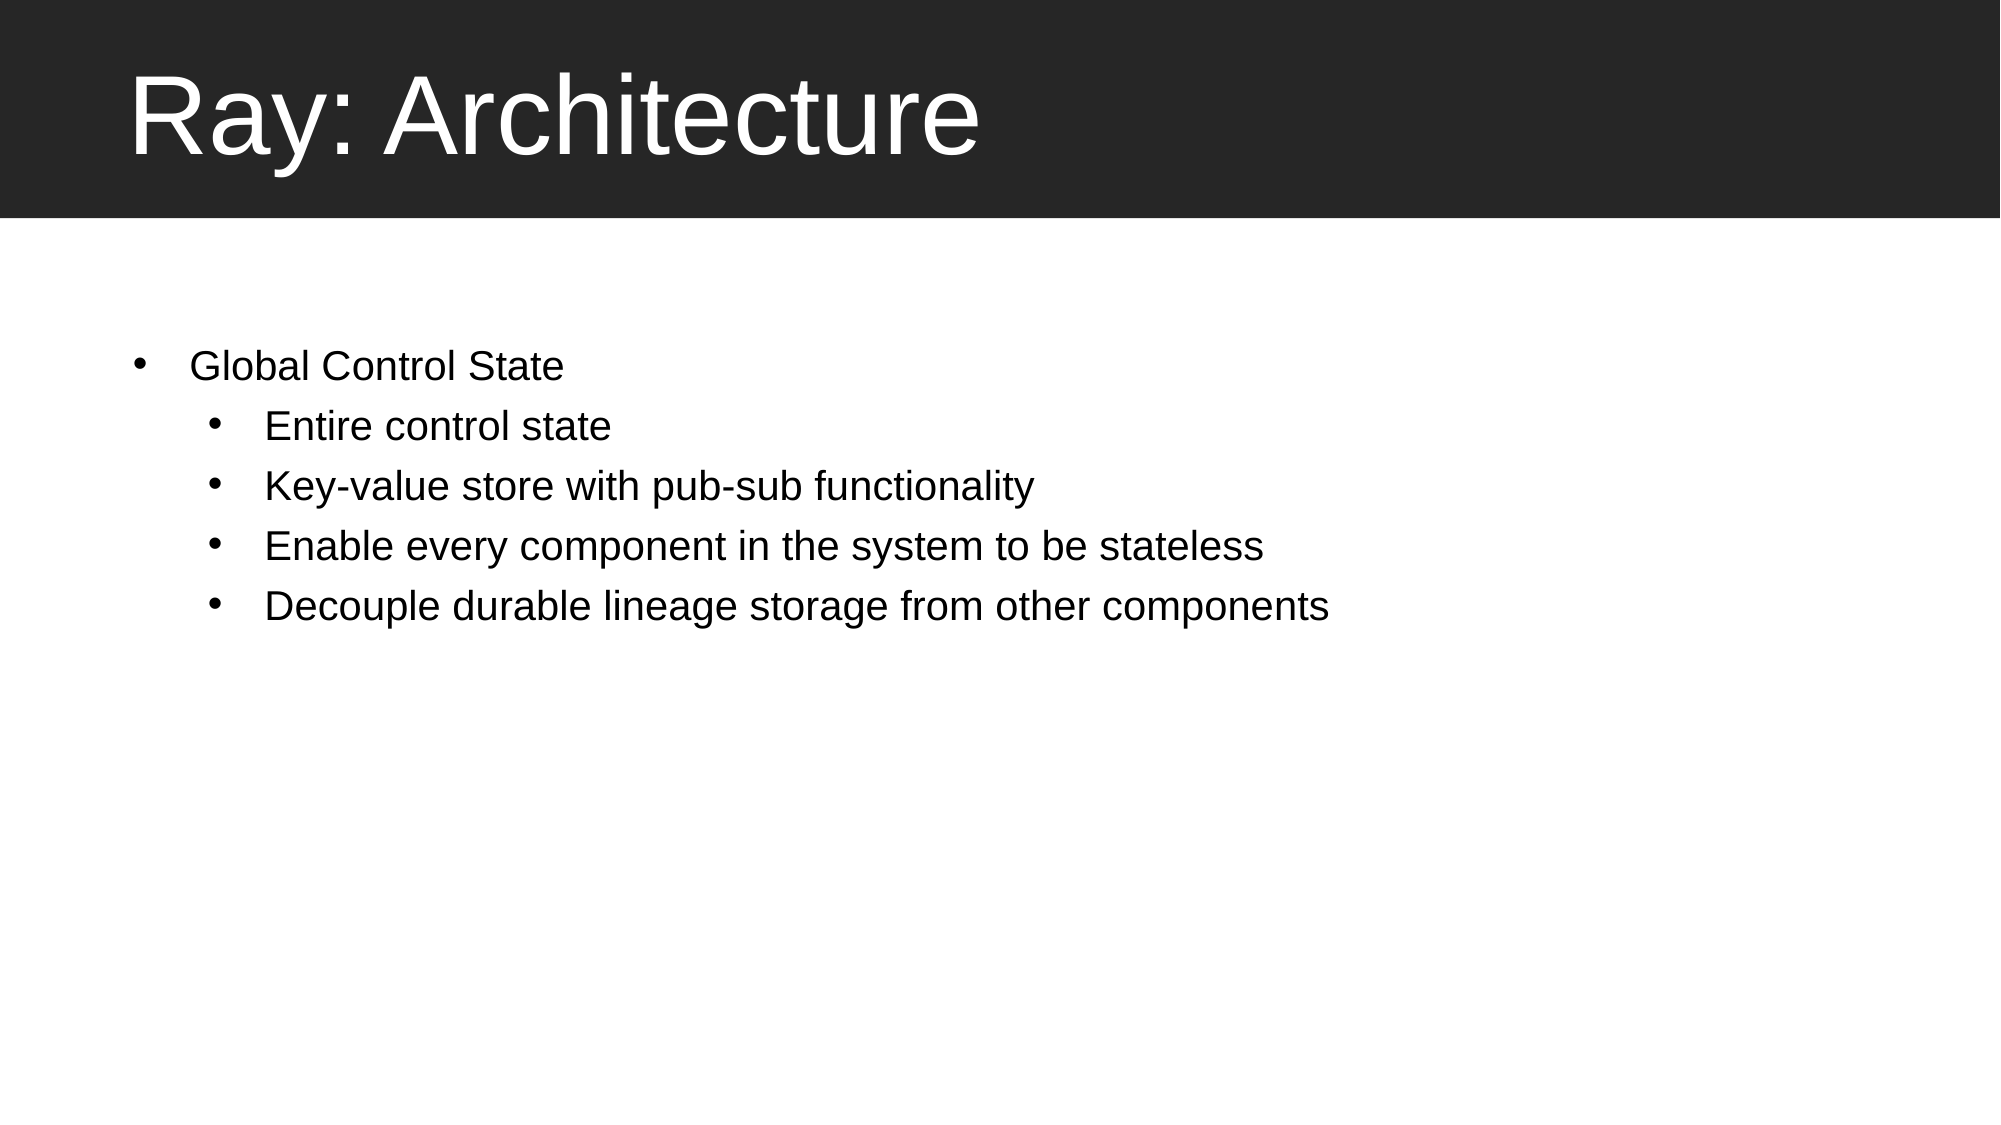

# Ray: Architecture
Global Control State
Entire control state
Key-value store with pub-sub functionality
Enable every component in the system to be stateless
Decouple durable lineage storage from other components
Deep Learning Frameworks